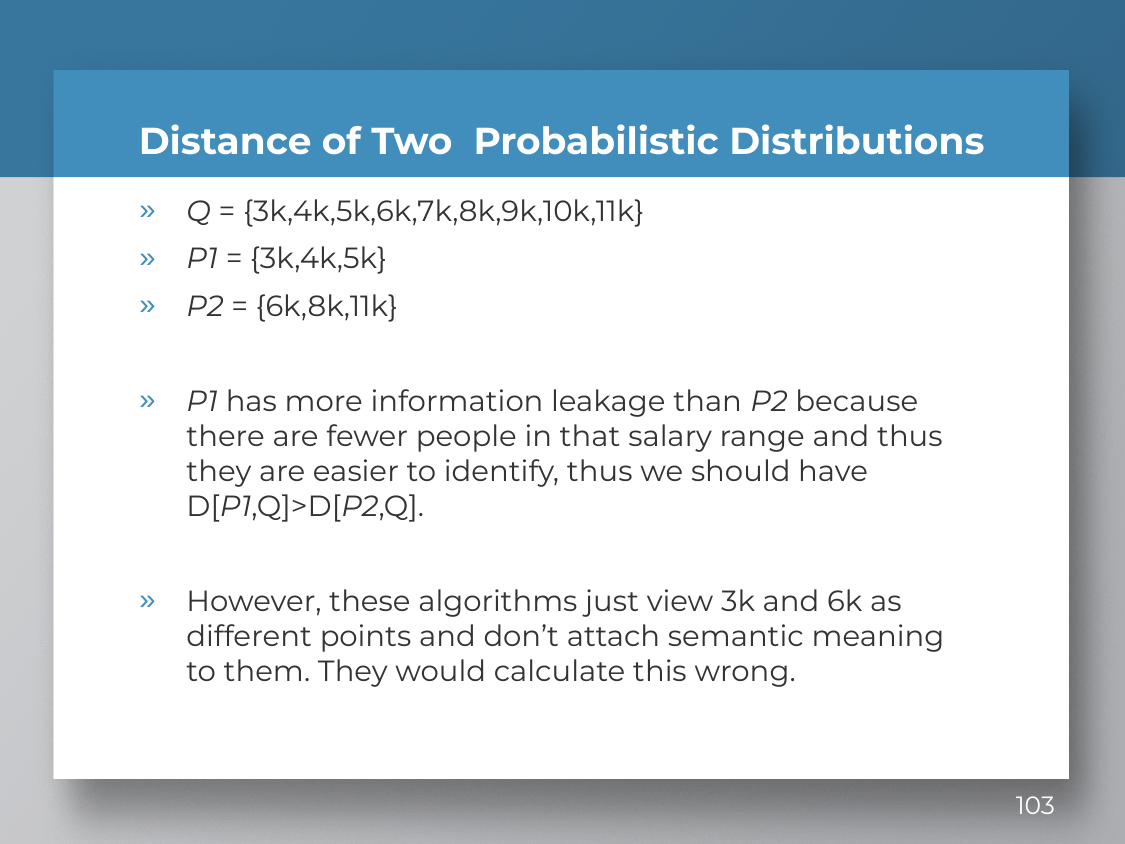

# Distance of Two  Probabilistic Distributions
Q = {3k,4k,5k,6k,7k,8k,9k,10k,11k}
P1 = {3k,4k,5k}
P2 = {6k,8k,11k}

P1 has more information leakage than P2 because there are fewer people in that salary range and thus they are easier to identify, thus we should have D[P1,Q]>D[P2,Q].

However, these algorithms just view 3k and 6k as different points and don’t attach semantic meaning to them. They would calculate this wrong.
103